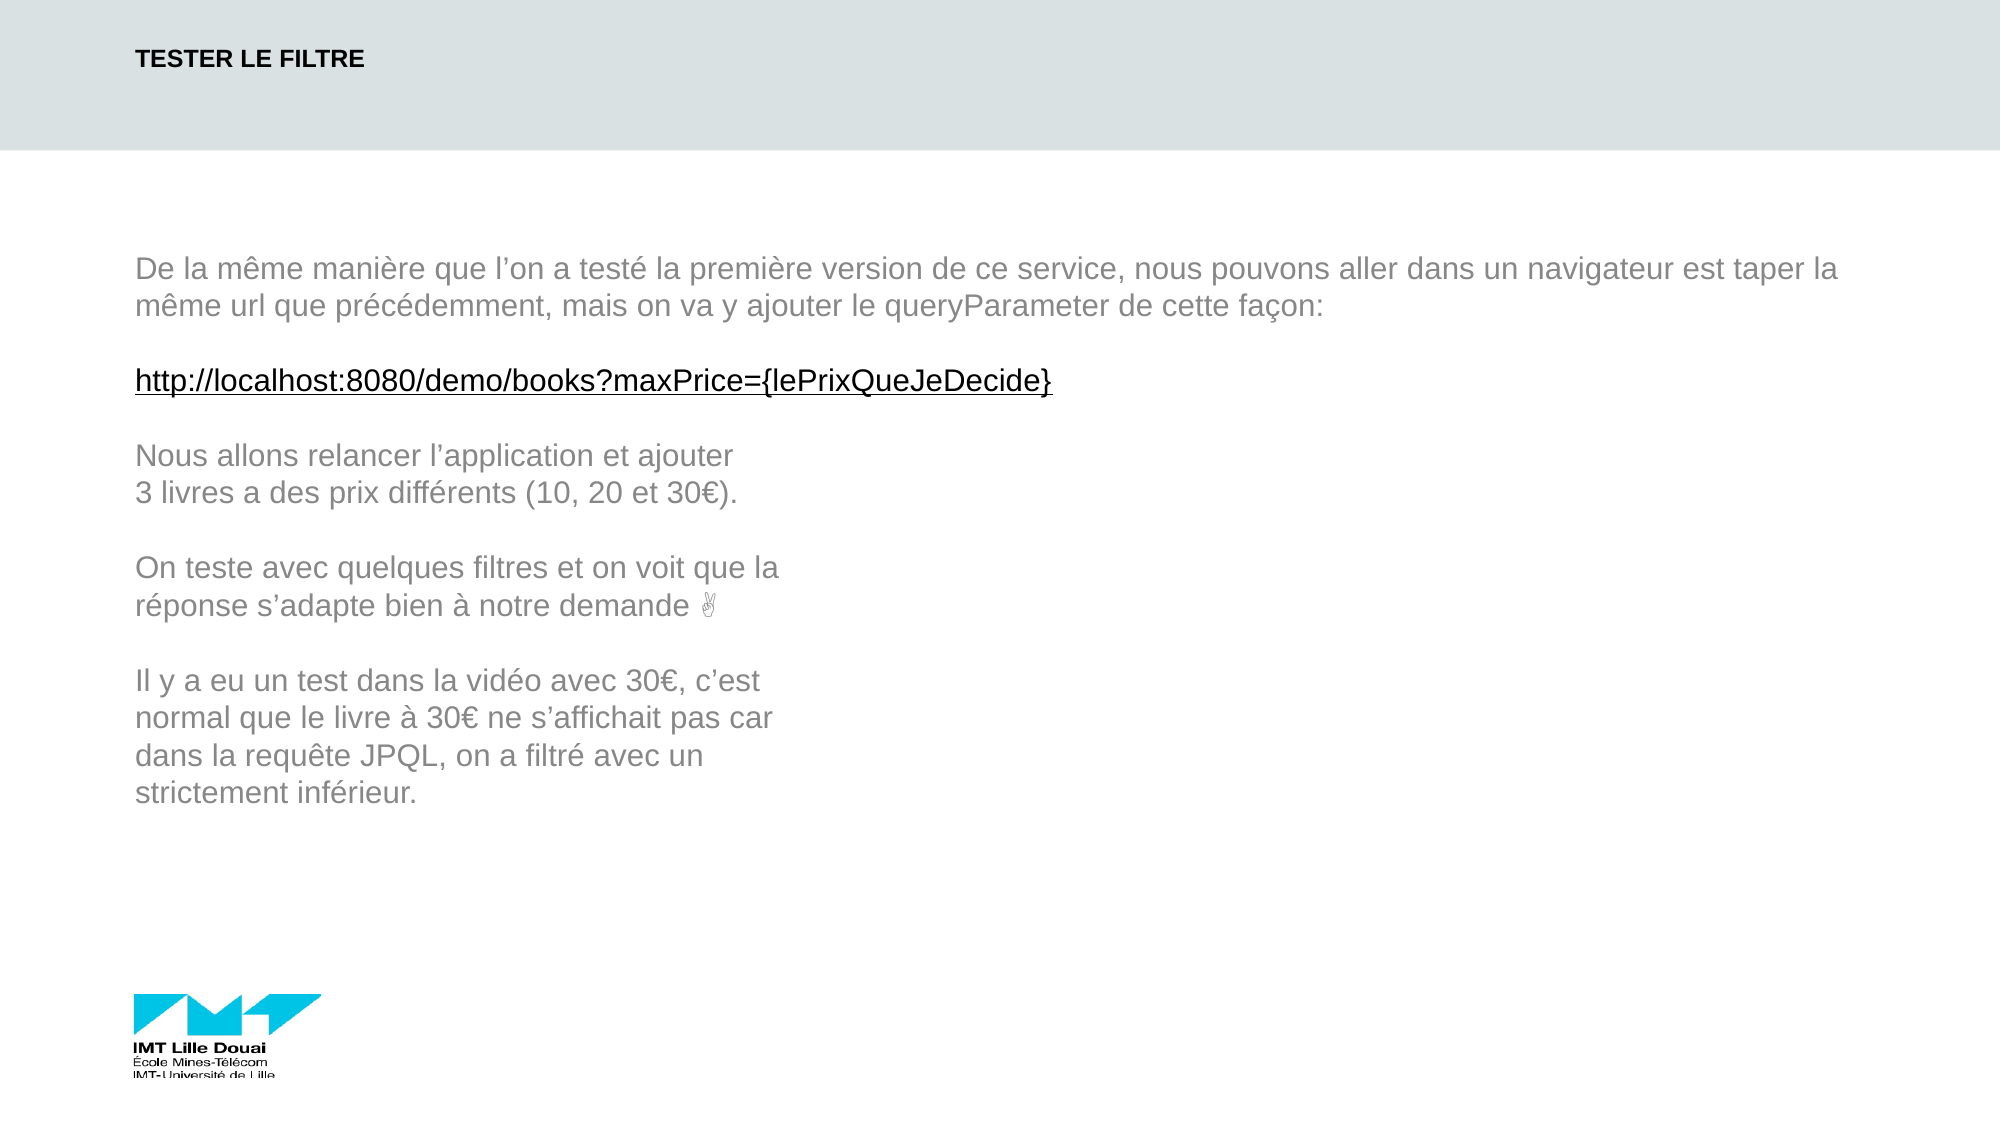

# Tester le filtre

De la même manière que l’on a testé la première version de ce service, nous pouvons aller dans un navigateur est taper la même url que précédemment, mais on va y ajouter le queryParameter de cette façon:

http://localhost:8080/demo/books?maxPrice={lePrixQueJeDecide}

Nous allons relancer l’application et ajouter
3 livres a des prix différents (10, 20 et 30€).

On teste avec quelques filtres et on voit que la
réponse s’adapte bien à notre demande ✌️

Il y a eu un test dans la vidéo avec 30€, c’est
normal que le livre à 30€ ne s’affichait pas car
dans la requête JPQL, on a filtré avec un
strictement inférieur.